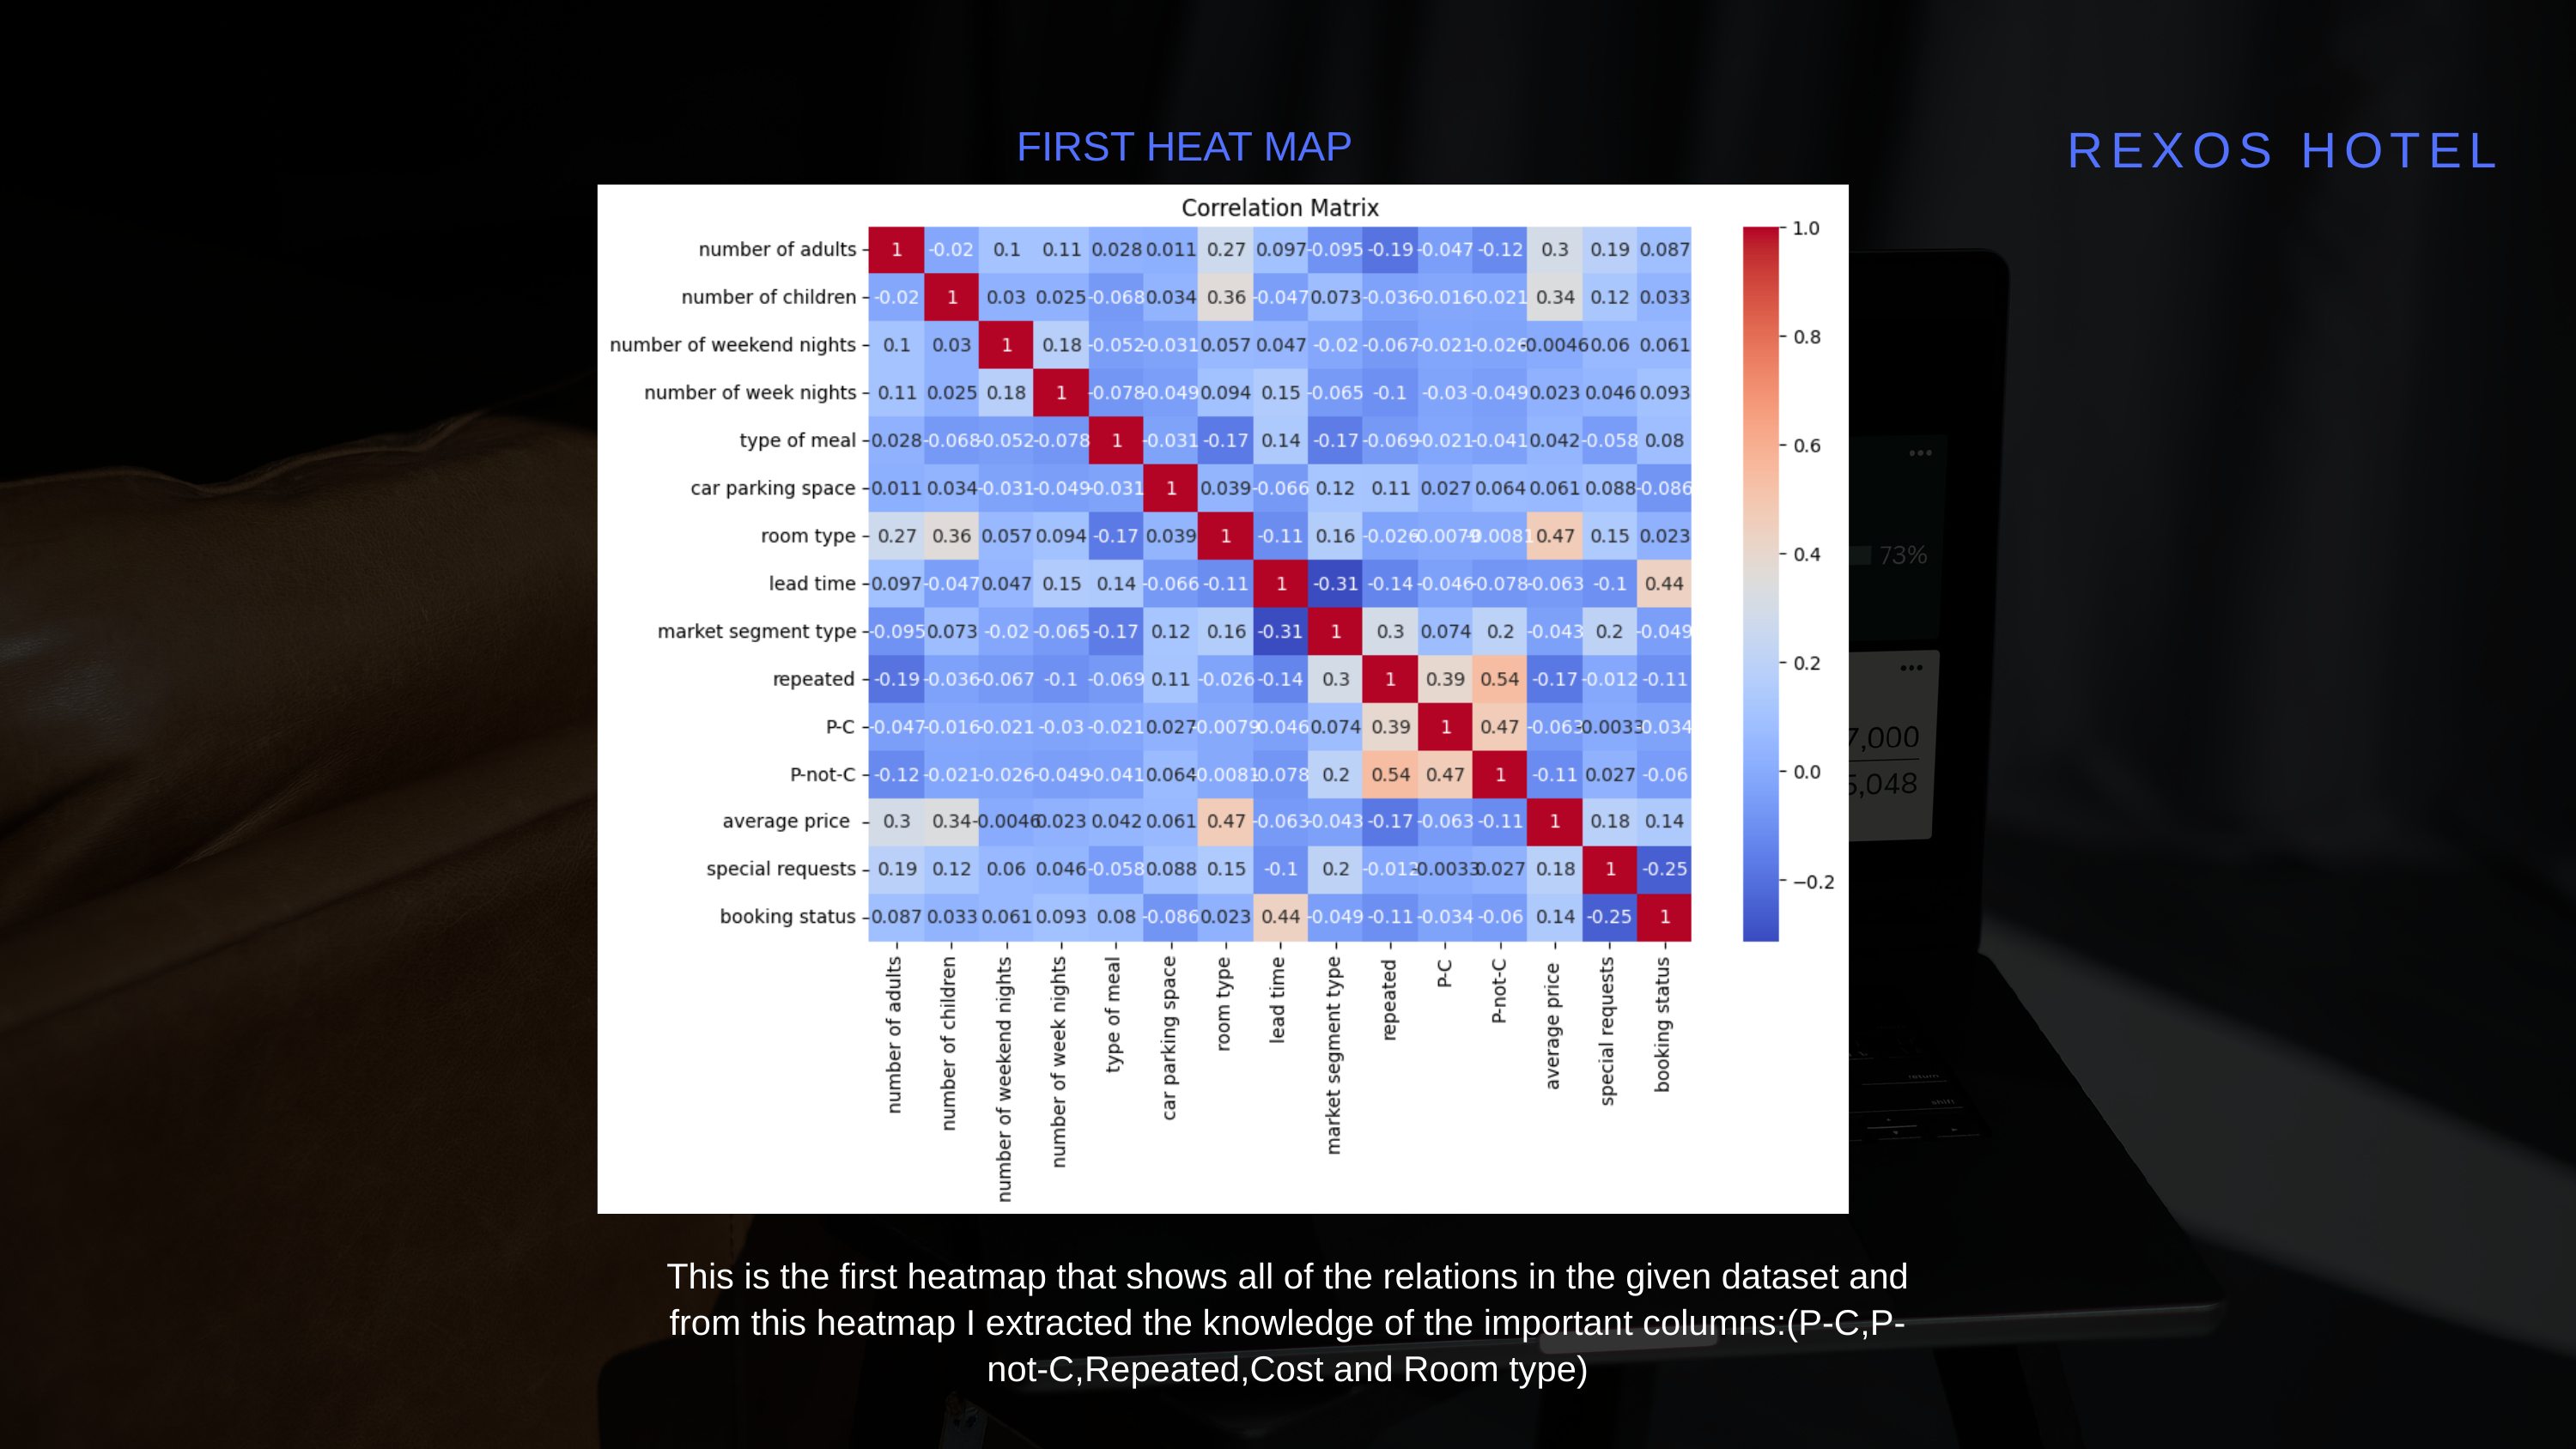

REXOS HOTEL
FIRST HEAT MAP

This is the first heatmap that shows all of the relations in the given dataset and from this heatmap I extracted the knowledge of the important columns:(P-C,P-not-C,Repeated,Cost and Room type)